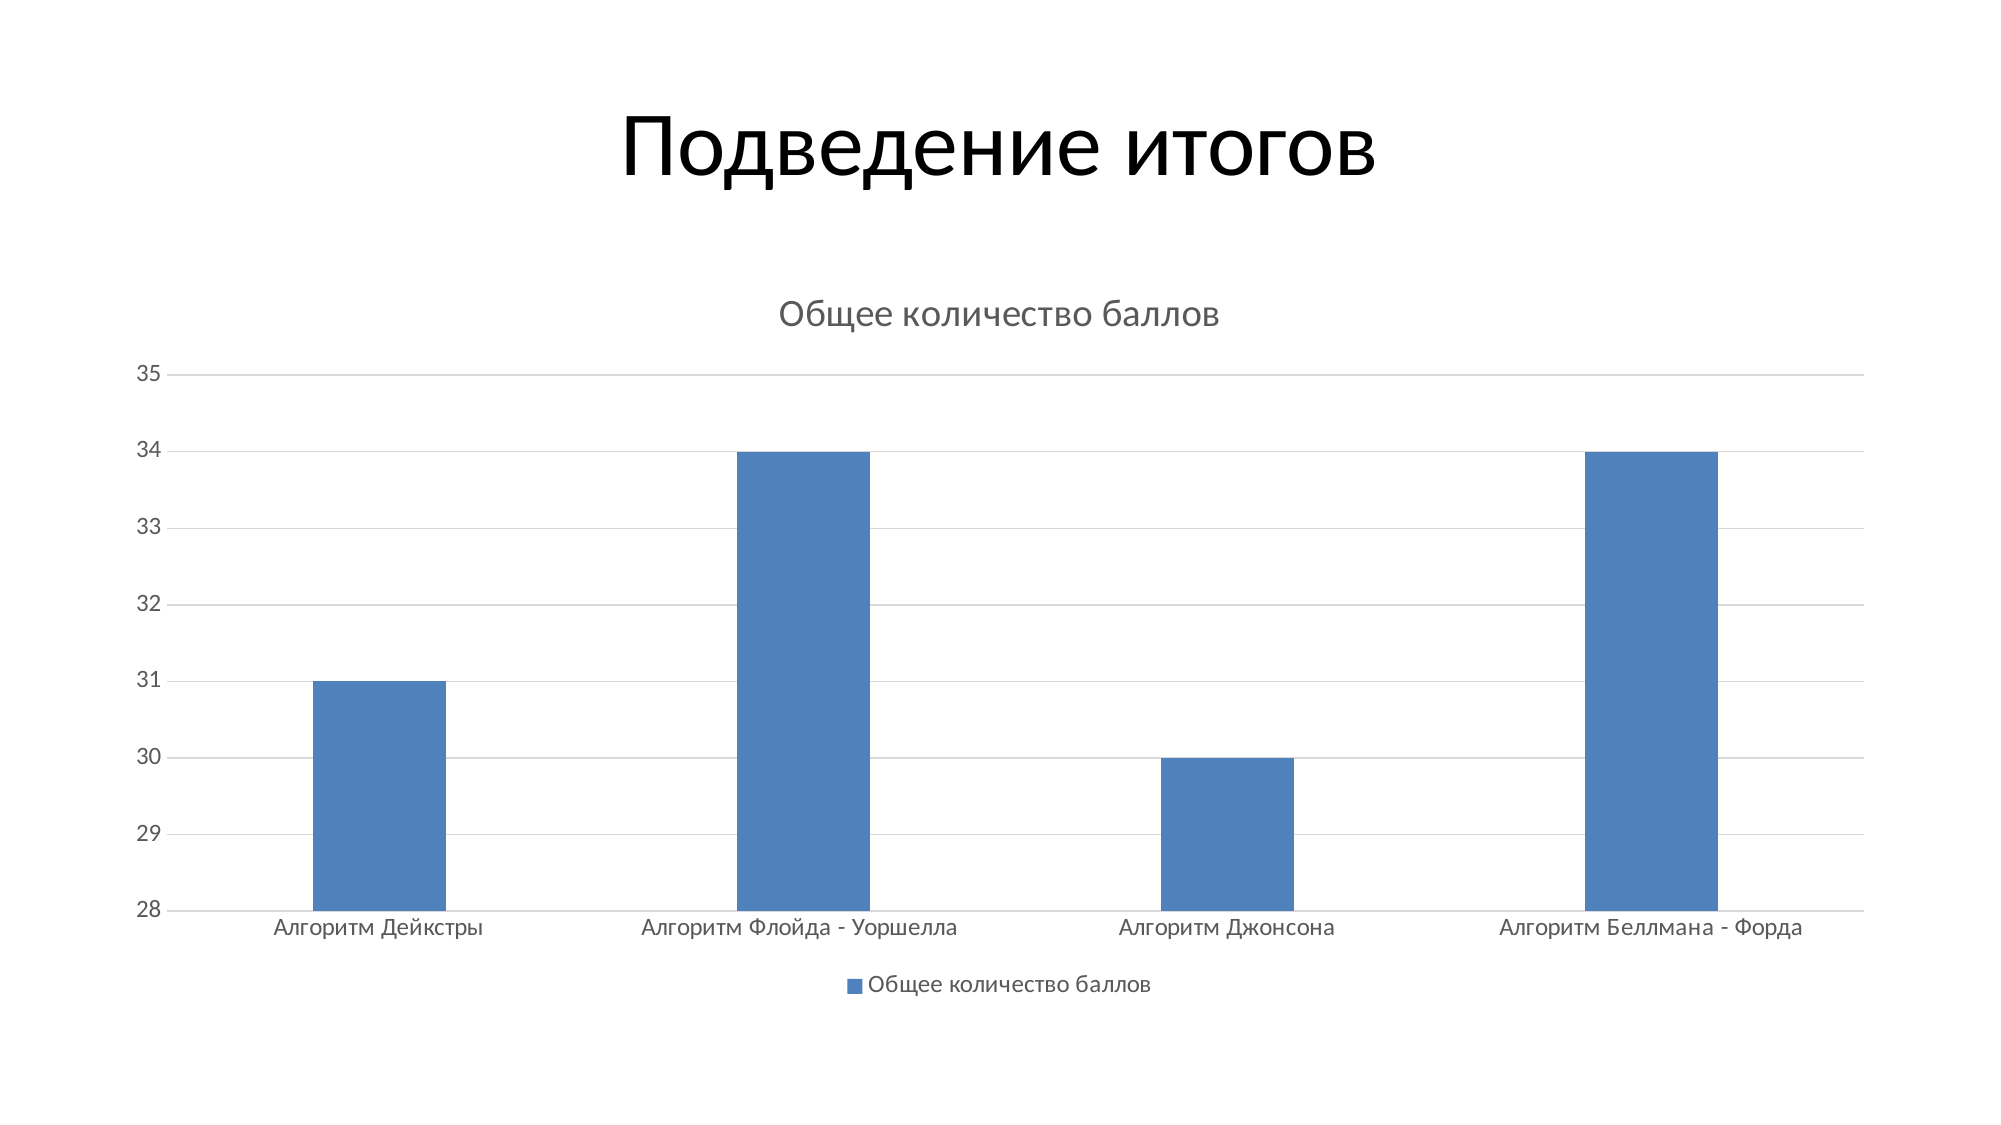

# Подведение итогов

### Chart:

| Category | Общее количество баллов |
|---|---|
| Алгоритм Дейкстры | 31.0 |
| Алгоритм Флойда - Уоршелла  | 34.0 |
| Алгоритм Джонсона | 30.0 |
| Алгоритм Беллмана - Форда | 34.0 |